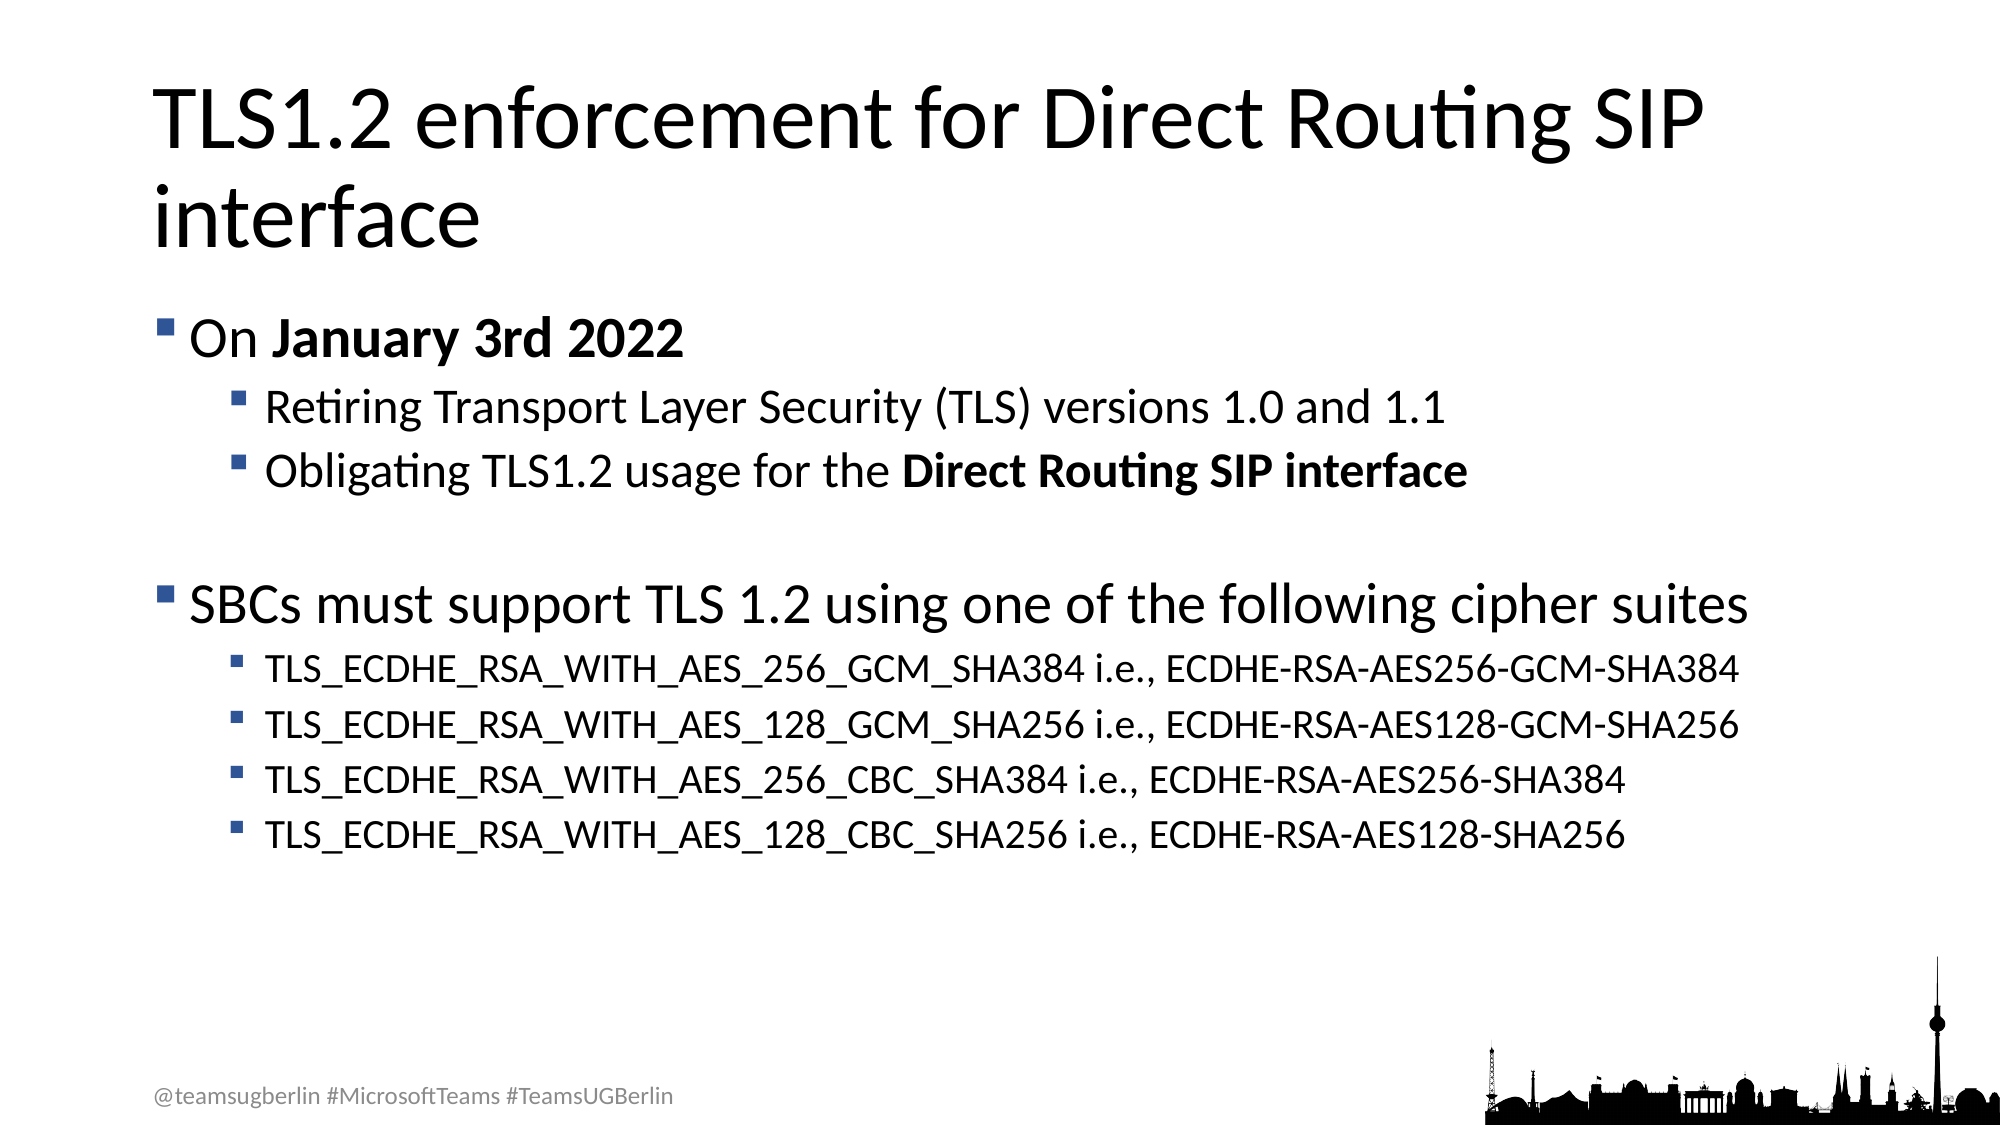

# TLS1.2 enforcement for Direct Routing SIP interface
On January 3rd 2022
Retiring Transport Layer Security (TLS) versions 1.0 and 1.1
Obligating TLS1.2 usage for the Direct Routing SIP interface
SBCs must support TLS 1.2 using one of the following cipher suites
TLS_ECDHE_RSA_WITH_AES_256_GCM_SHA384 i.e., ECDHE-RSA-AES256-GCM-SHA384
TLS_ECDHE_RSA_WITH_AES_128_GCM_SHA256 i.e., ECDHE-RSA-AES128-GCM-SHA256
TLS_ECDHE_RSA_WITH_AES_256_CBC_SHA384 i.e., ECDHE-RSA-AES256-SHA384
TLS_ECDHE_RSA_WITH_AES_128_CBC_SHA256 i.e., ECDHE-RSA-AES128-SHA256